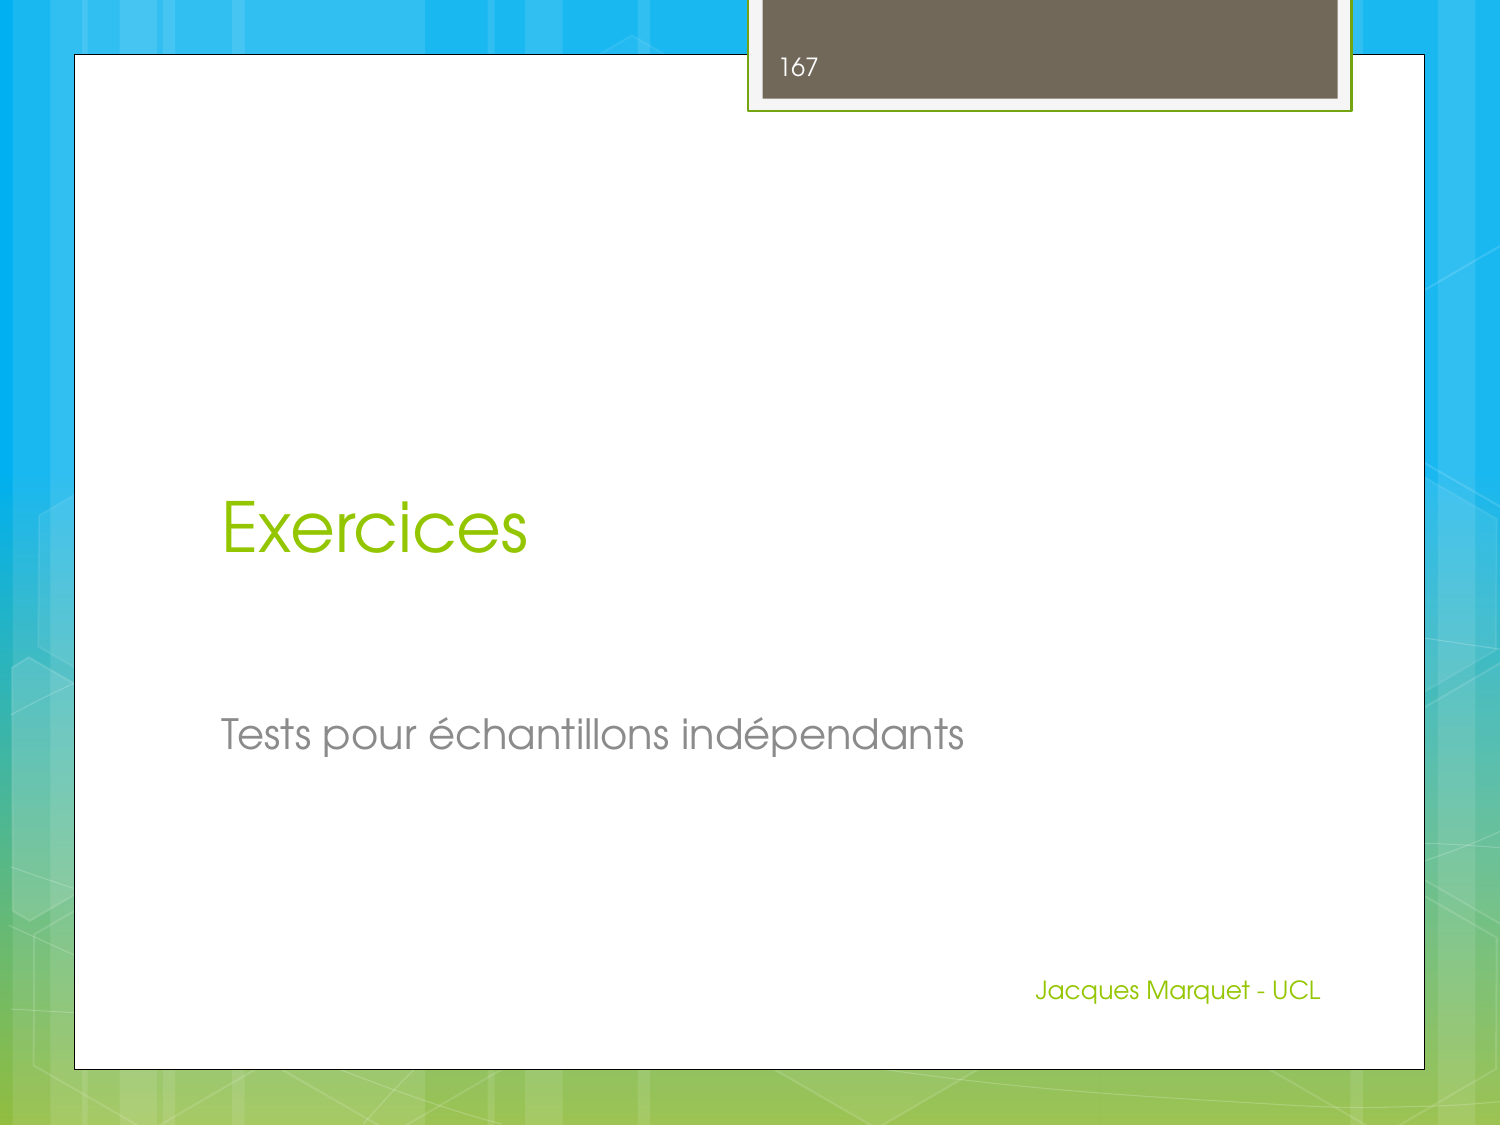

167
# Exercices
Tests pour échantillons indépendants
Jacques Marquet - UCL